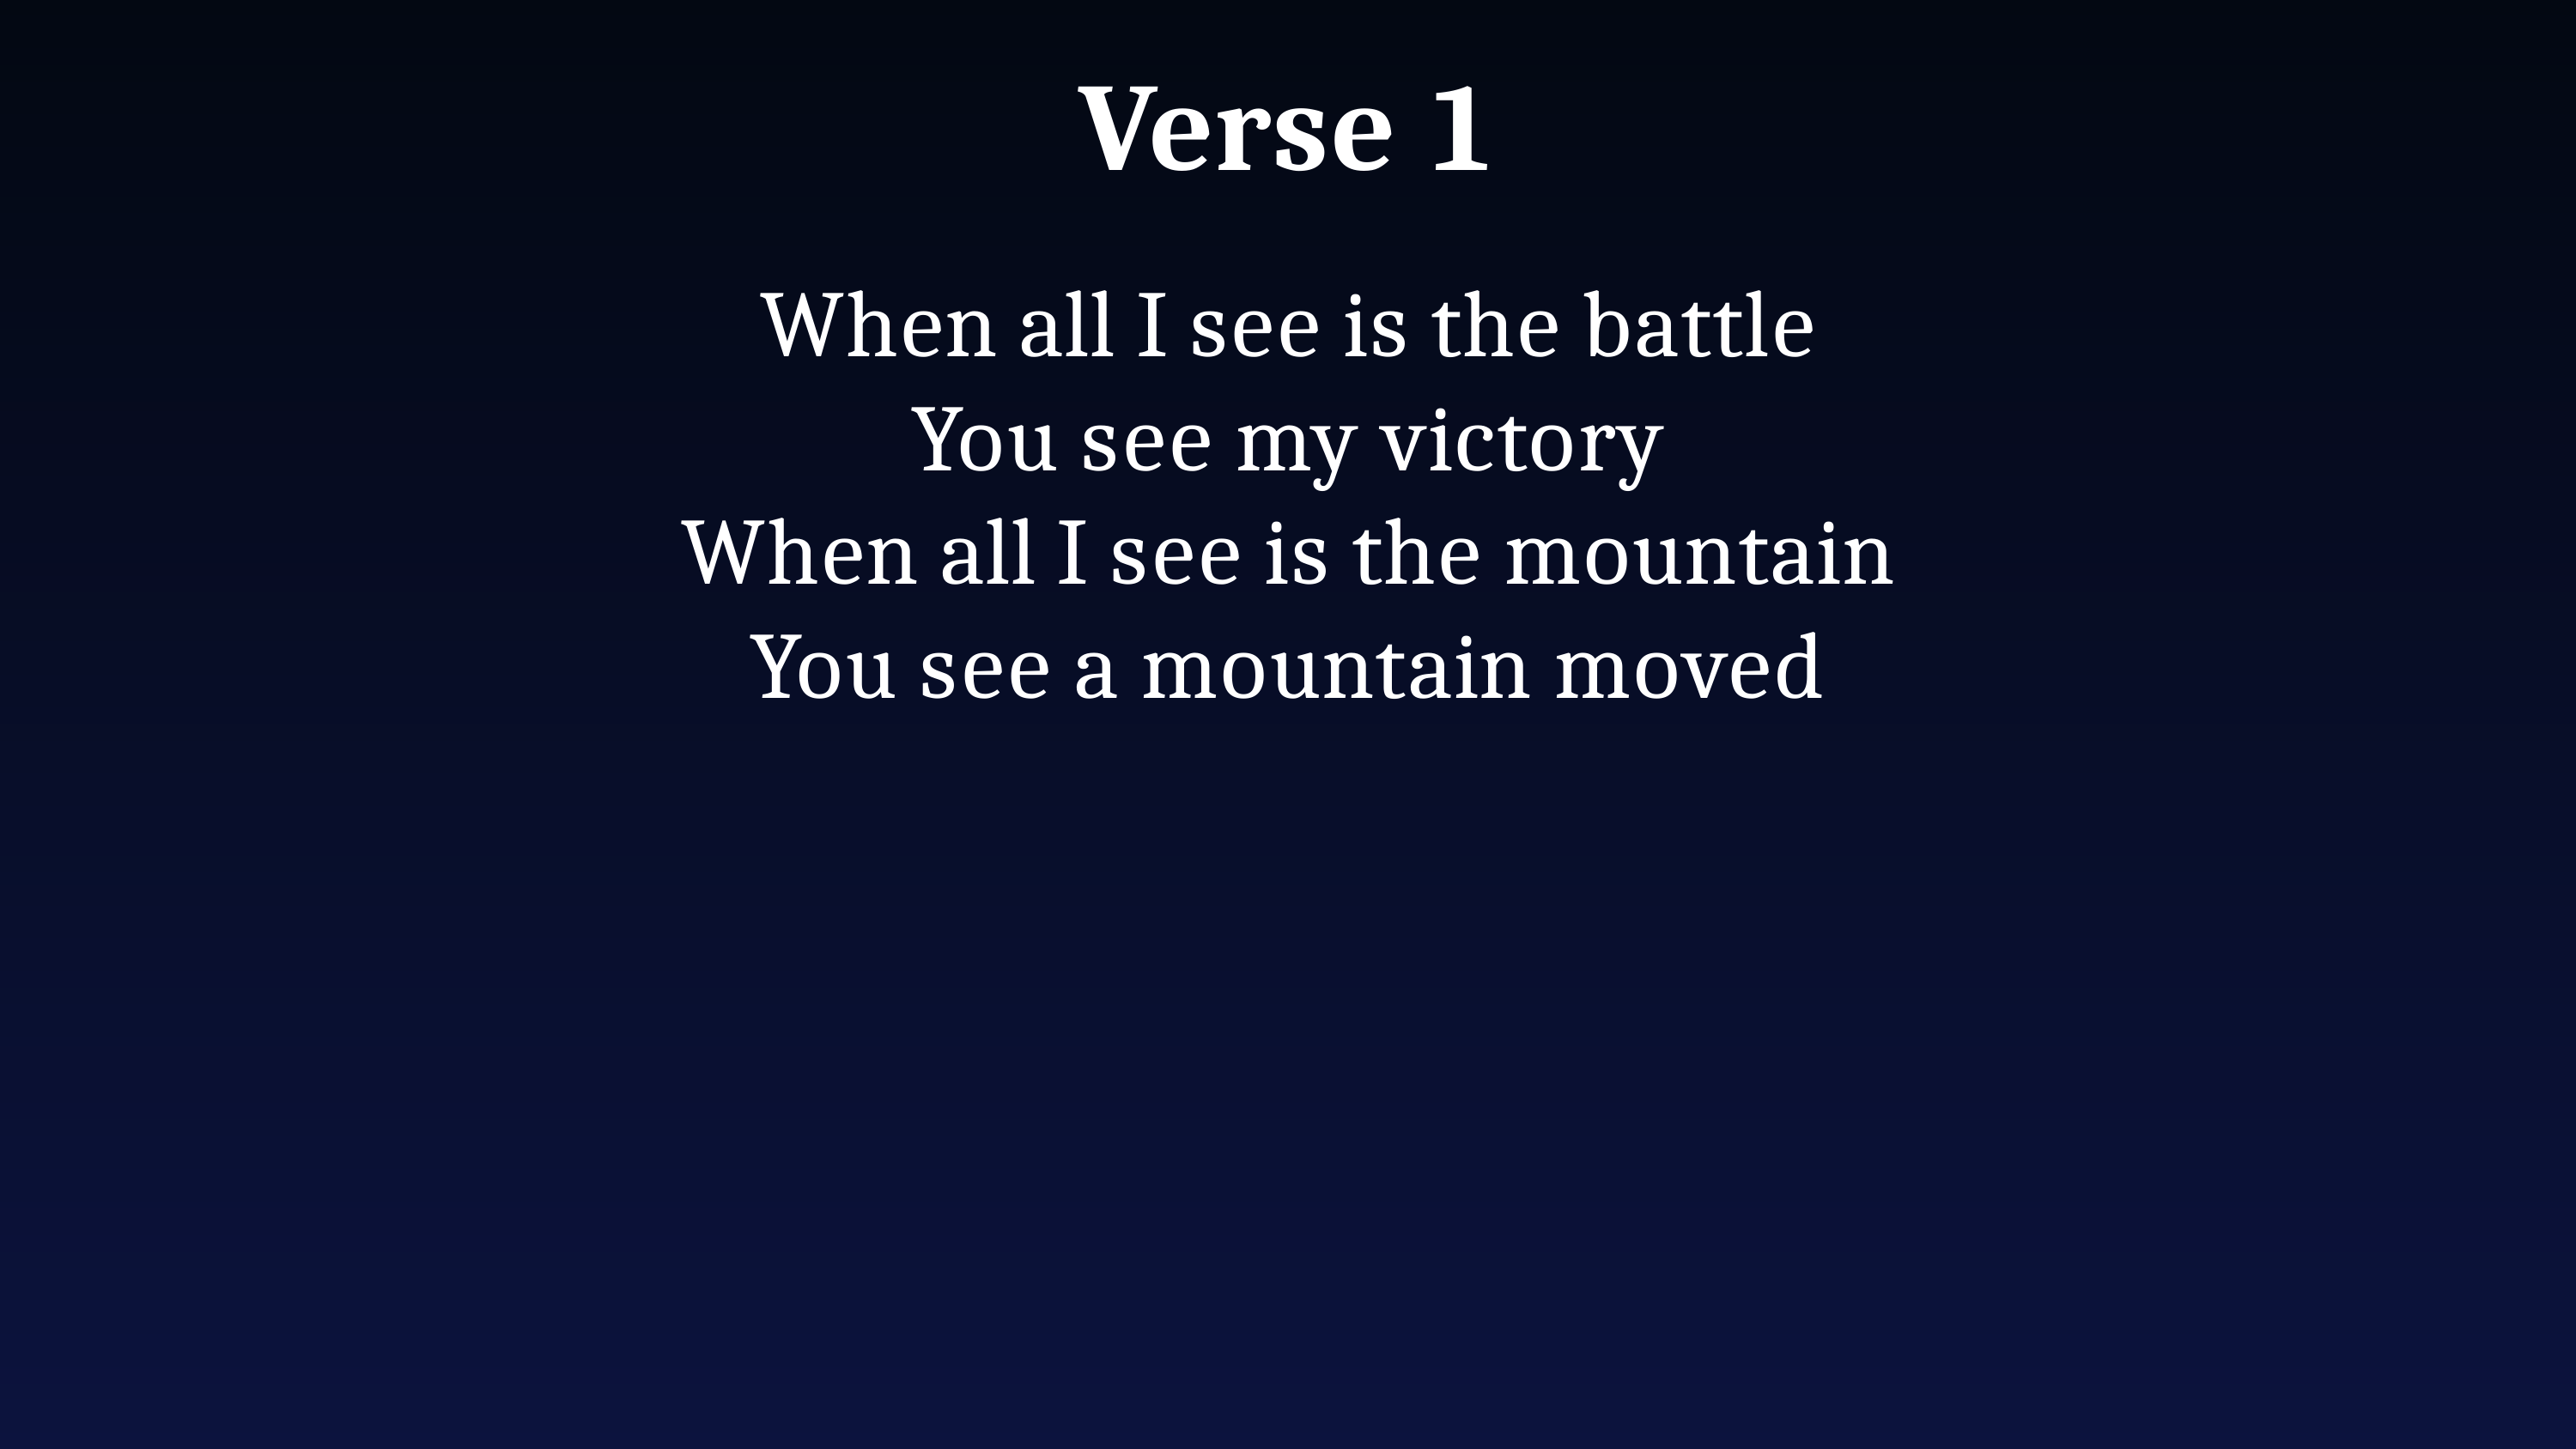

Verse 1
When all I see is the battle
You see my victory
When all I see is the mountain
You see a mountain moved